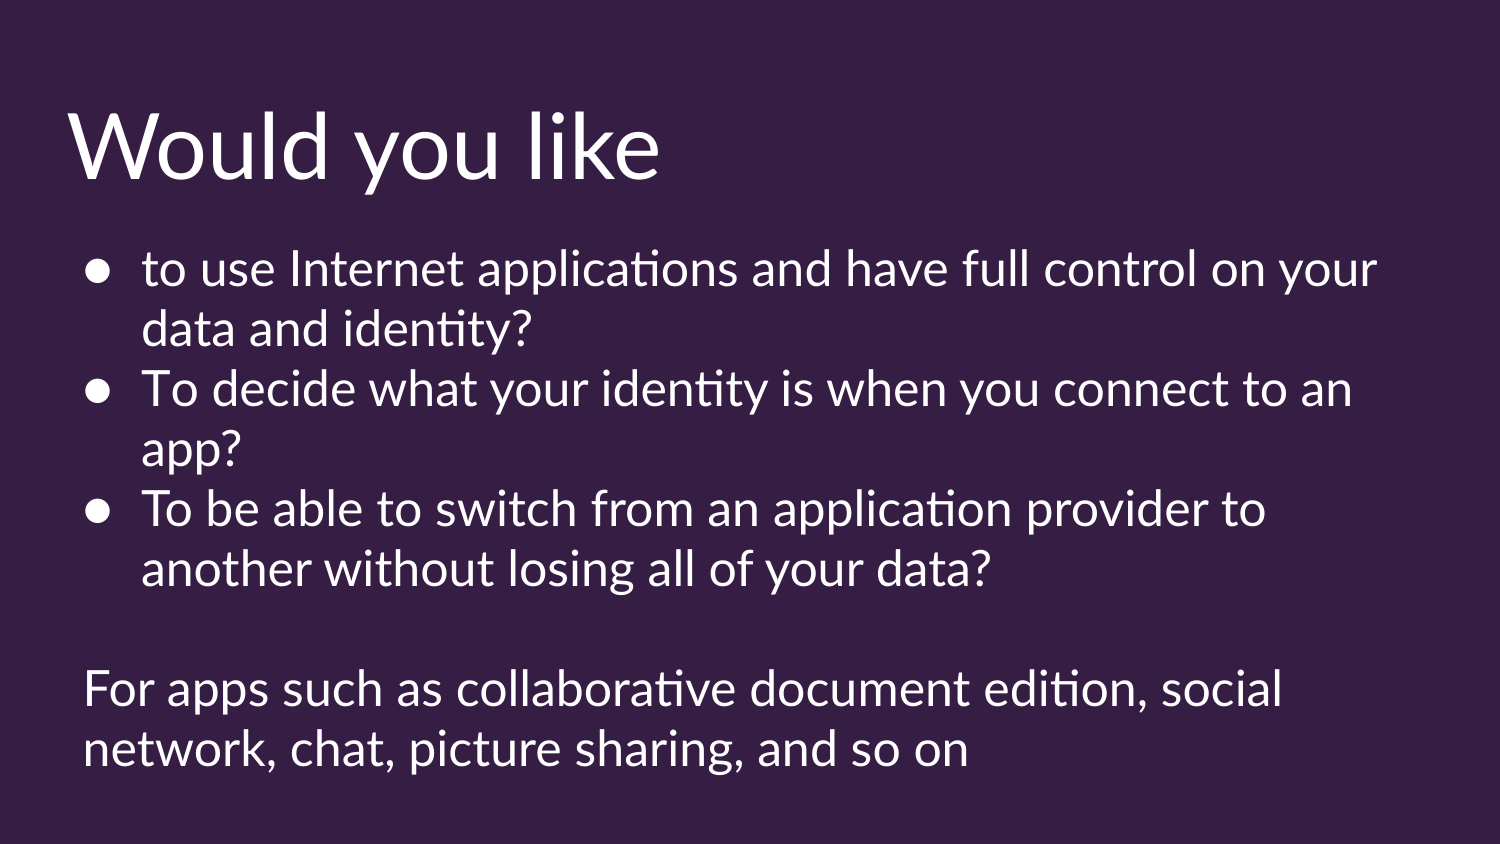

# Would you like
to use Internet applications and have full control on your data and identity?
To decide what your identity is when you connect to an app?
To be able to switch from an application provider to another without losing all of your data?

For apps such as collaborative document edition, social network, chat, picture sharing, and so on